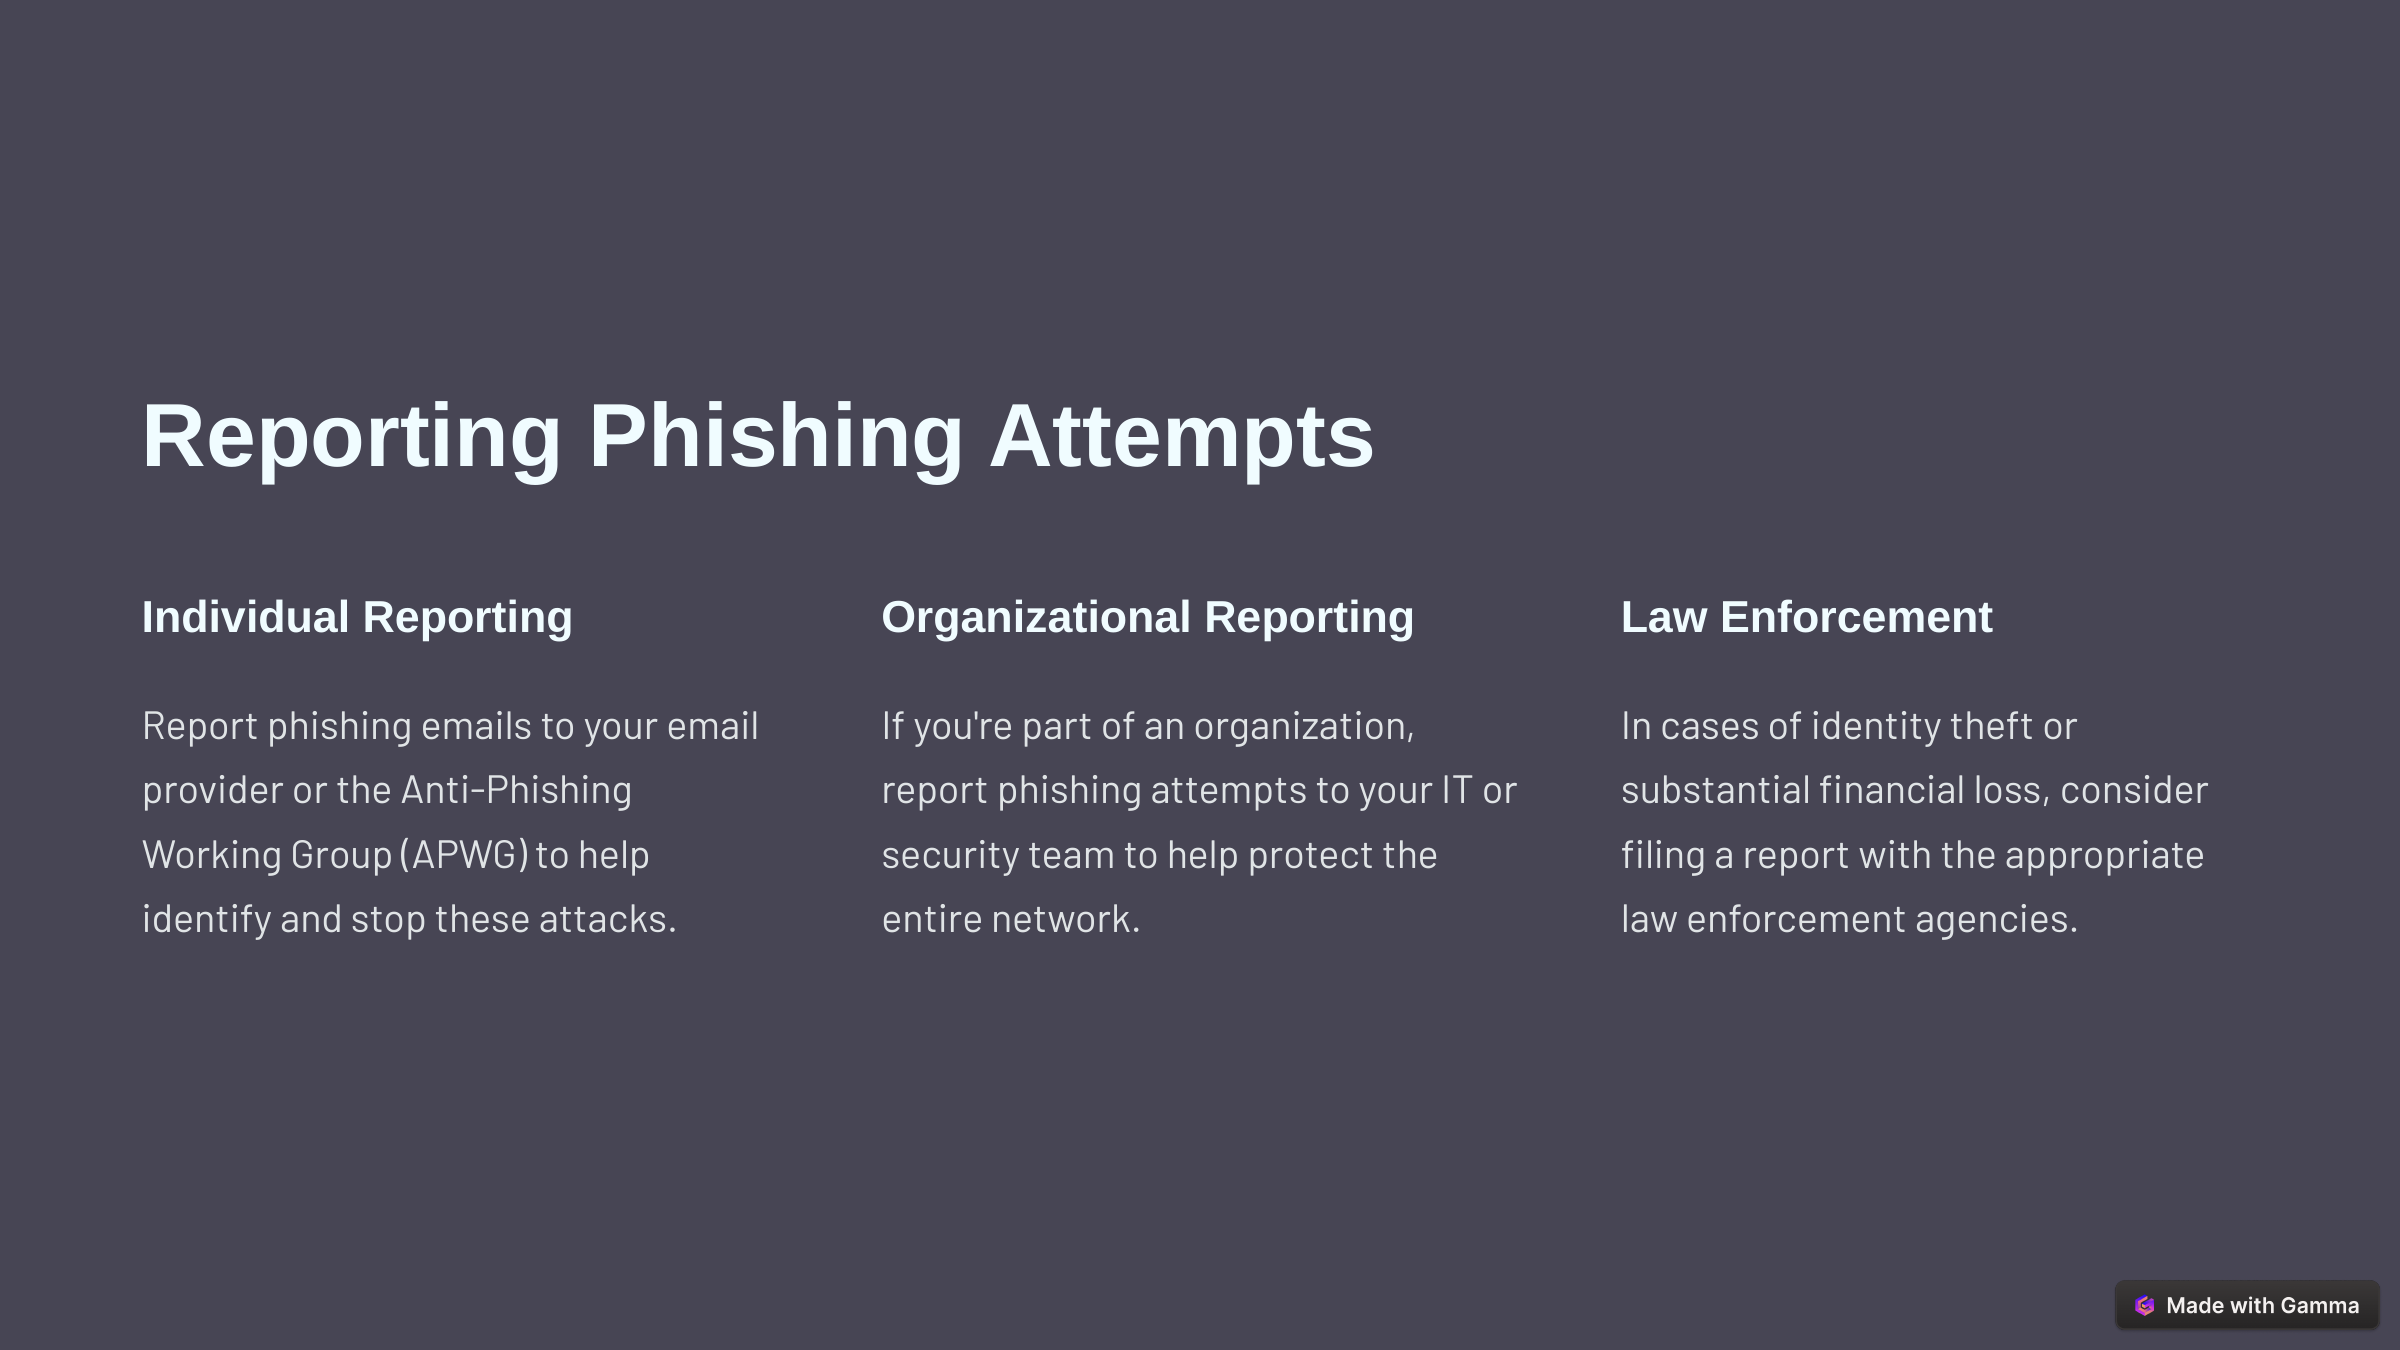

Reporting Phishing Attempts
Individual Reporting
Organizational Reporting
Law Enforcement
Report phishing emails to your email provider or the Anti-Phishing Working Group (APWG) to help identify and stop these attacks.
If you're part of an organization, report phishing attempts to your IT or security team to help protect the entire network.
In cases of identity theft or substantial financial loss, consider filing a report with the appropriate law enforcement agencies.